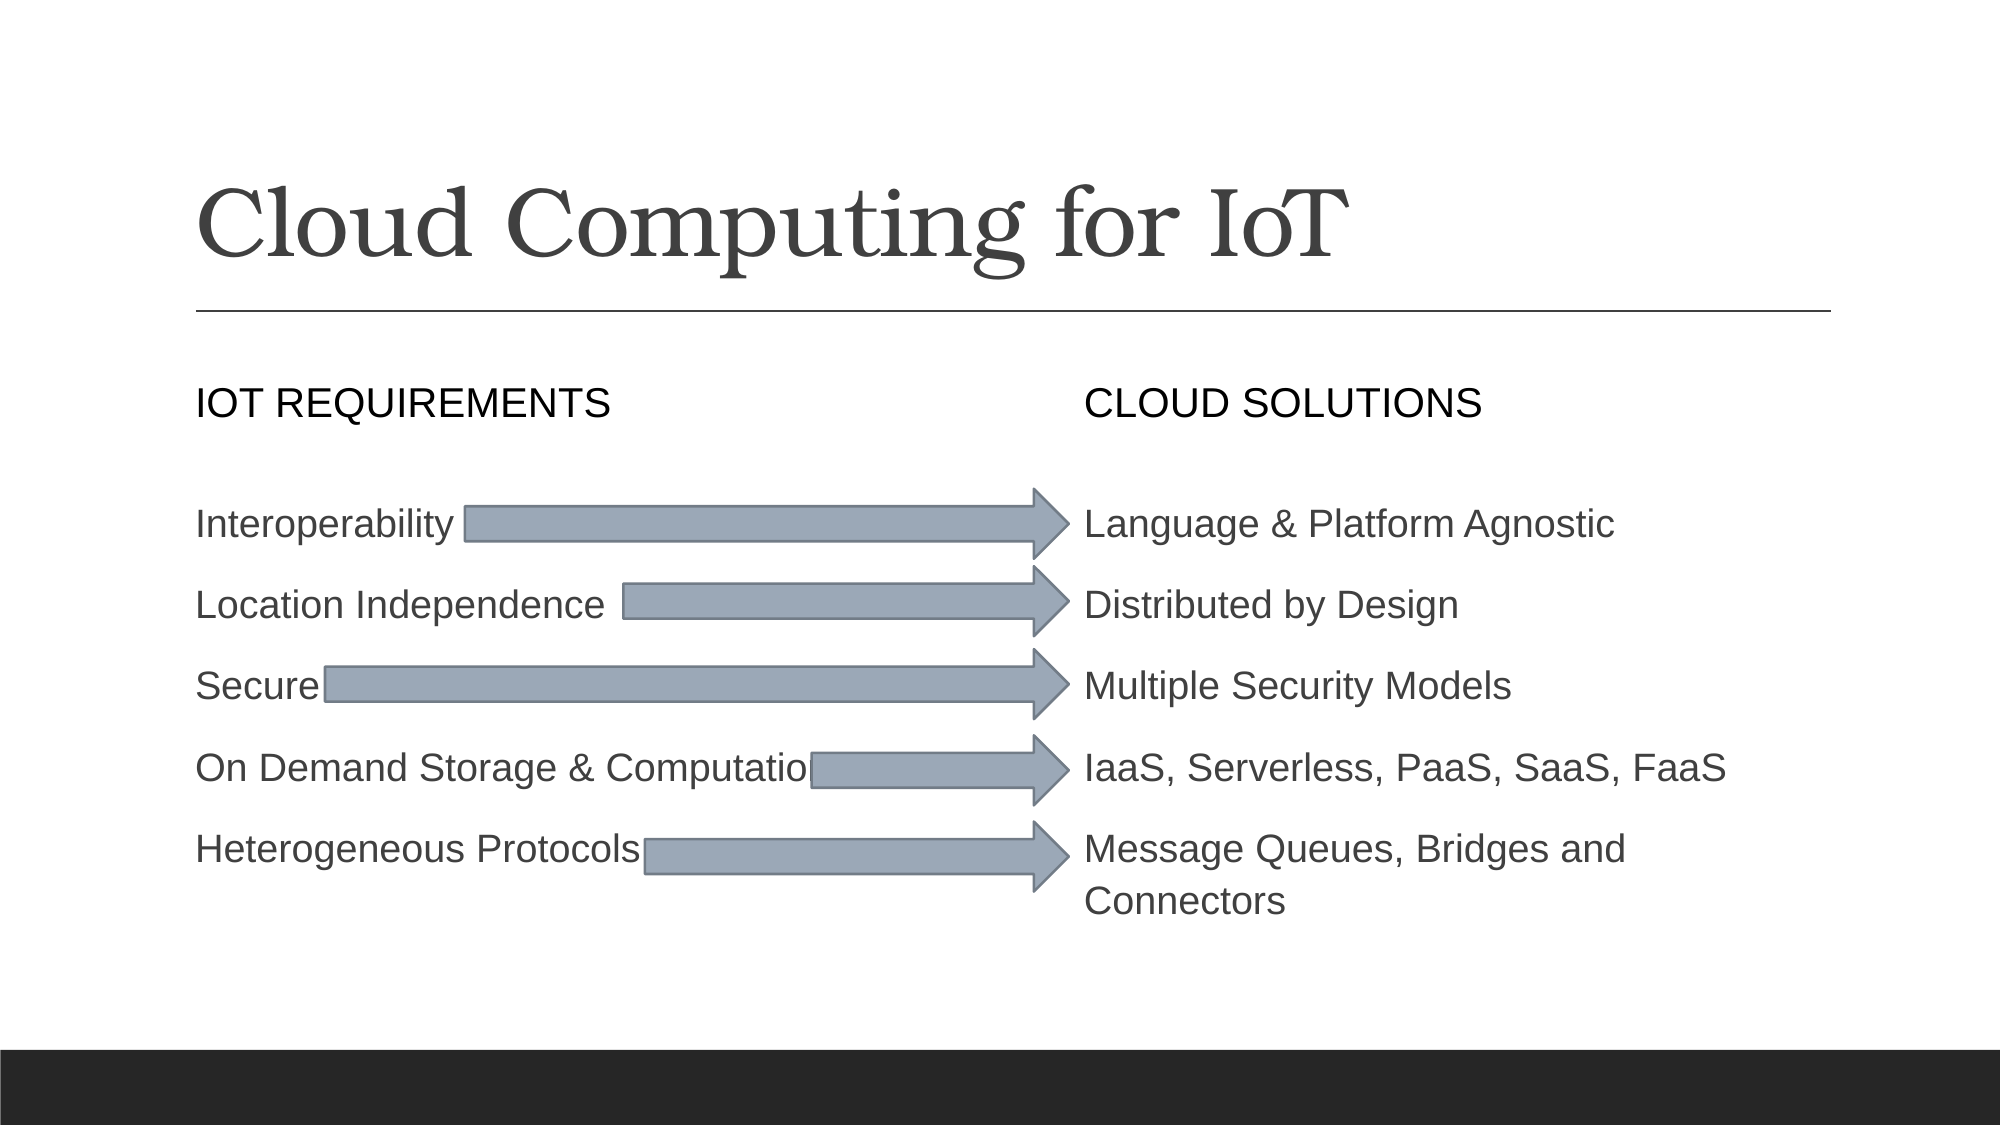

# Cloud Computing for IoT
IoT Requirements
Cloud Solutions
Language & Platform Agnostic
Distributed by Design
Multiple Security Models
IaaS, Serverless, PaaS, SaaS, FaaS
Message Queues, Bridges and Connectors
Interoperability
Location Independence
Secure
On Demand Storage & Computation
Heterogeneous Protocols